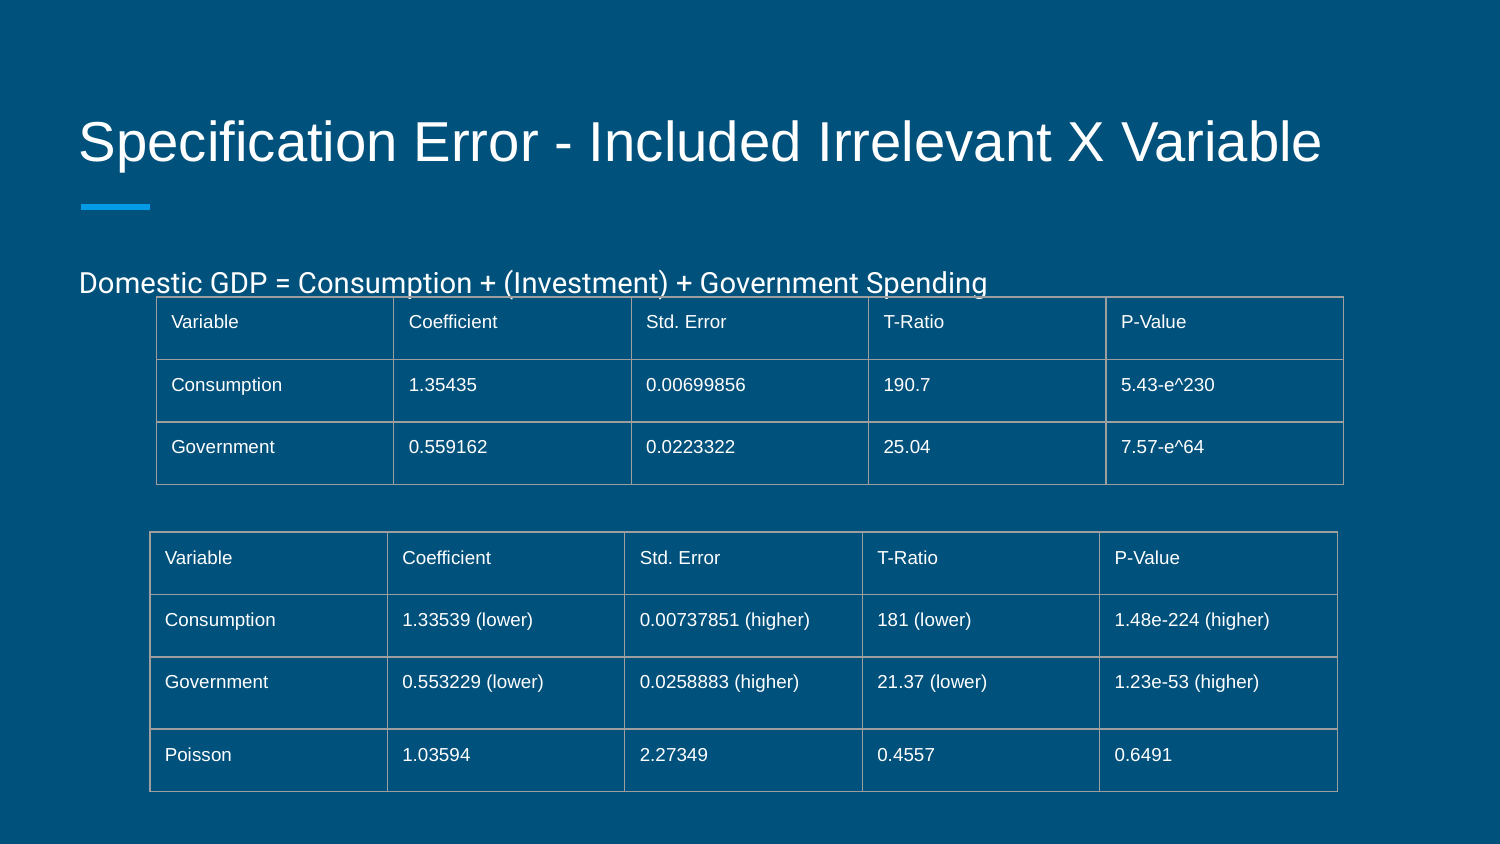

# Specification Error - Included Irrelevant X Variable
Domestic GDP = Consumption + (Investment) + Government Spending

| Variable | Coefficient | Std. Error | T-Ratio | P-Value |
| --- | --- | --- | --- | --- |
| Consumption | 1.35435 | 0.00699856 | 190.7 | 5.43-e^230 |
| Government | 0.559162 | 0.0223322 | 25.04 | 7.57-e^64 |
| Variable | Coefficient | Std. Error | T-Ratio | P-Value |
| --- | --- | --- | --- | --- |
| Consumption | 1.33539 (lower) | 0.00737851 (higher) | 181 (lower) | 1.48e-224 (higher) |
| Government | 0.553229 (lower) | 0.0258883 (higher) | 21.37 (lower) | 1.23e-53 (higher) |
| Poisson | 1.03594 | 2.27349 | 0.4557 | 0.6491 |